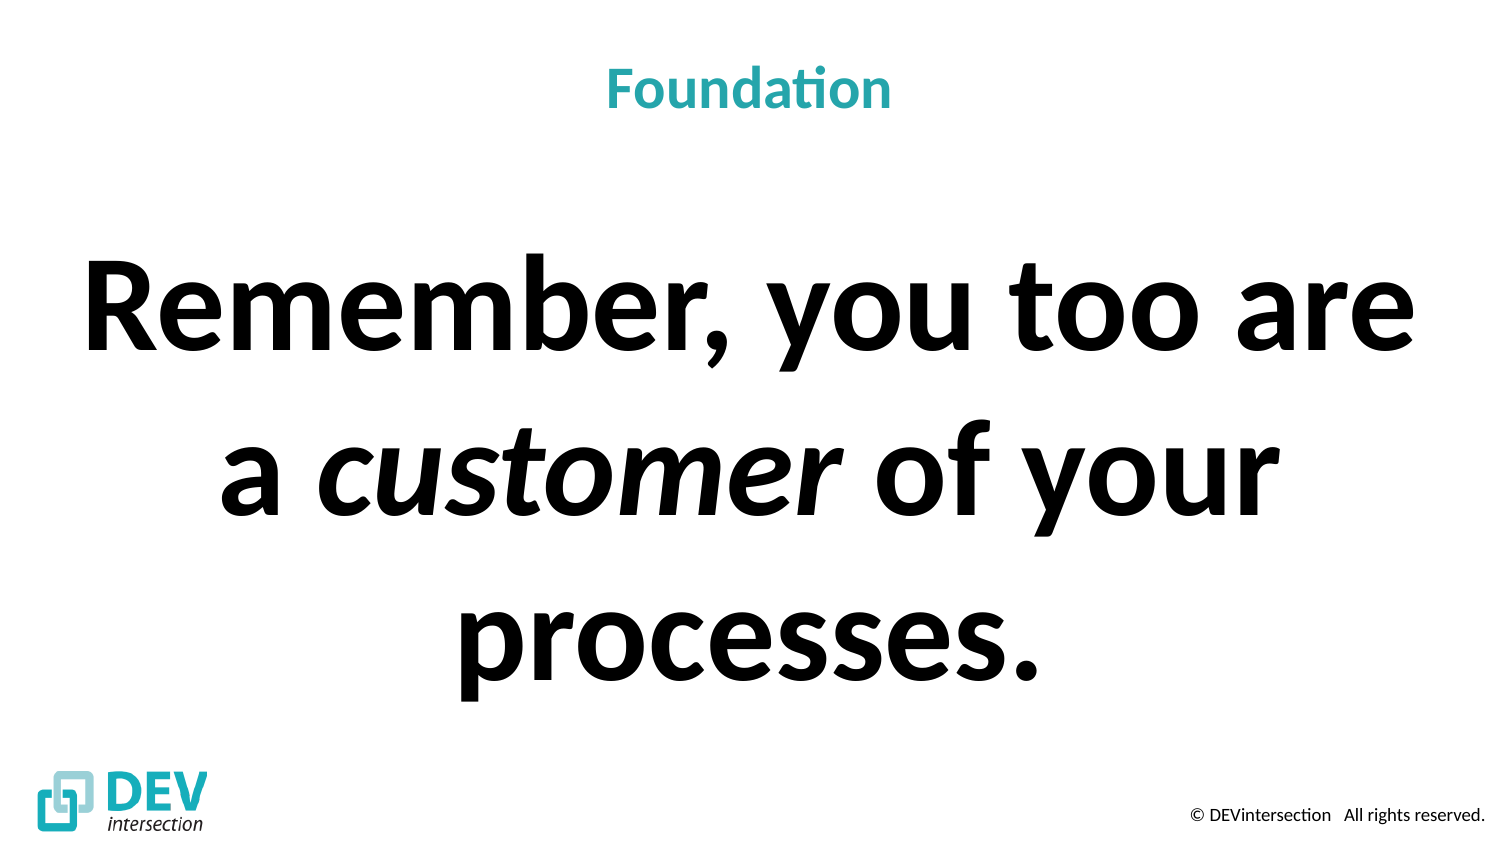

# Foundation
Remember, you too are a customer of your processes.